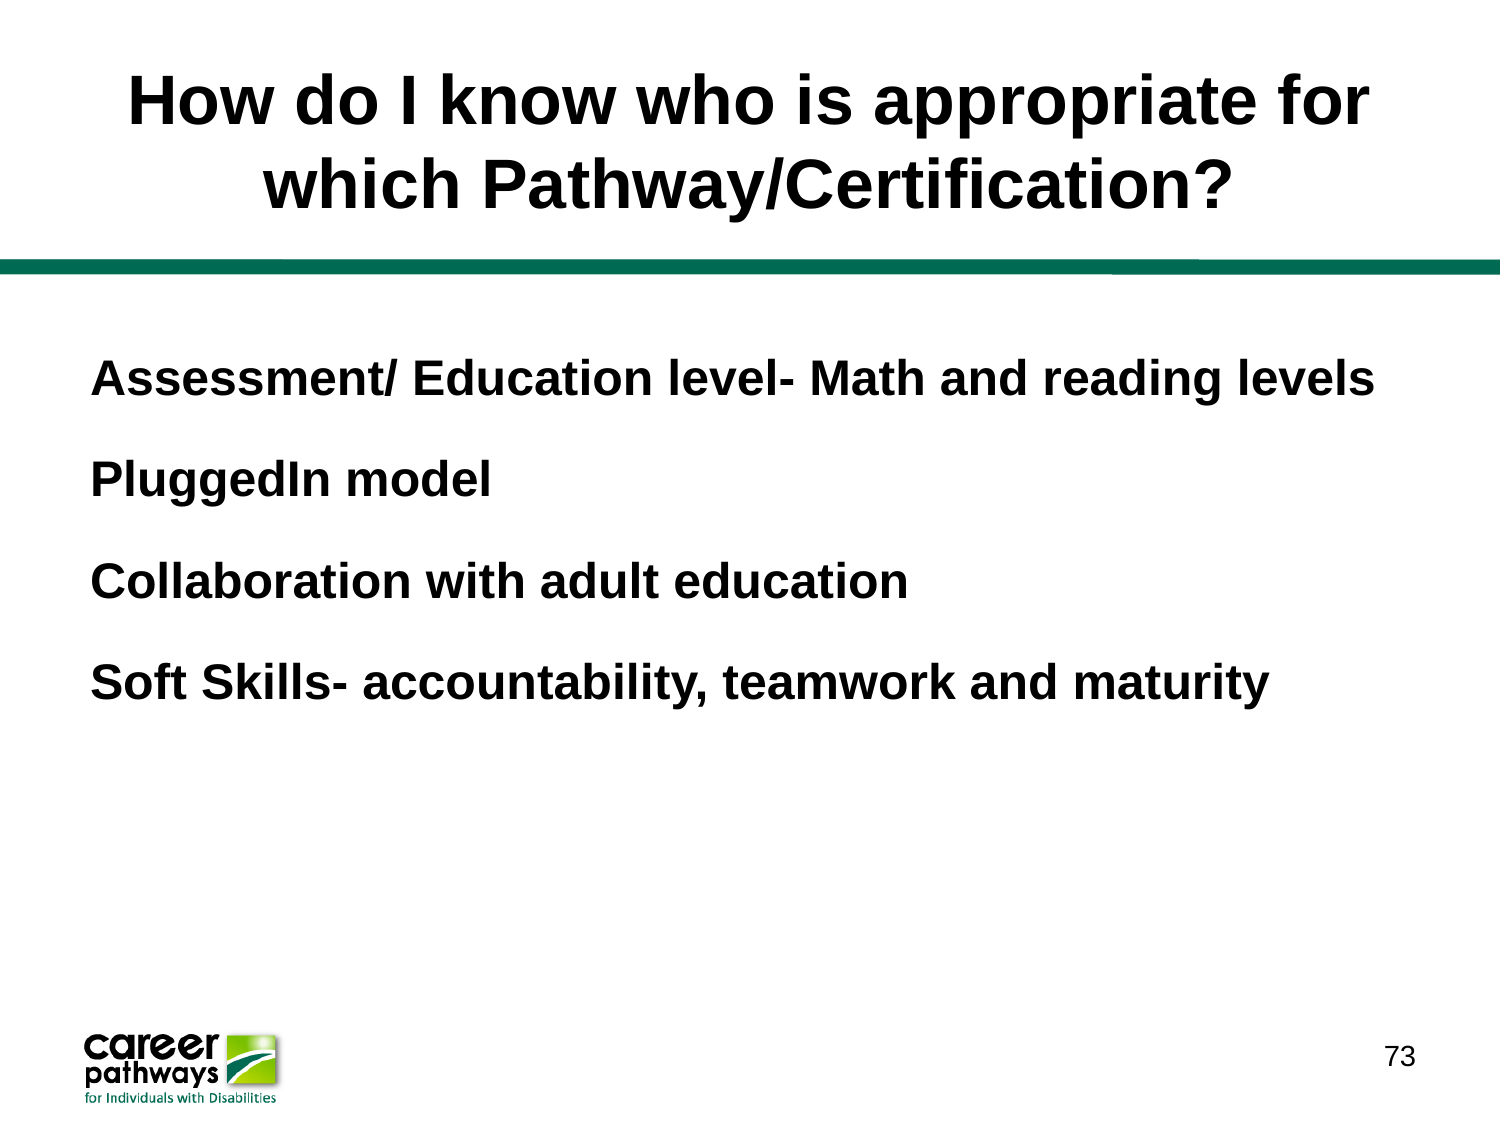

# How do I know who is appropriate for which Pathway/Certification?
Assessment/ Education level- Math and reading levels
PluggedIn model
Collaboration with adult education
Soft Skills- accountability, teamwork and maturity
73